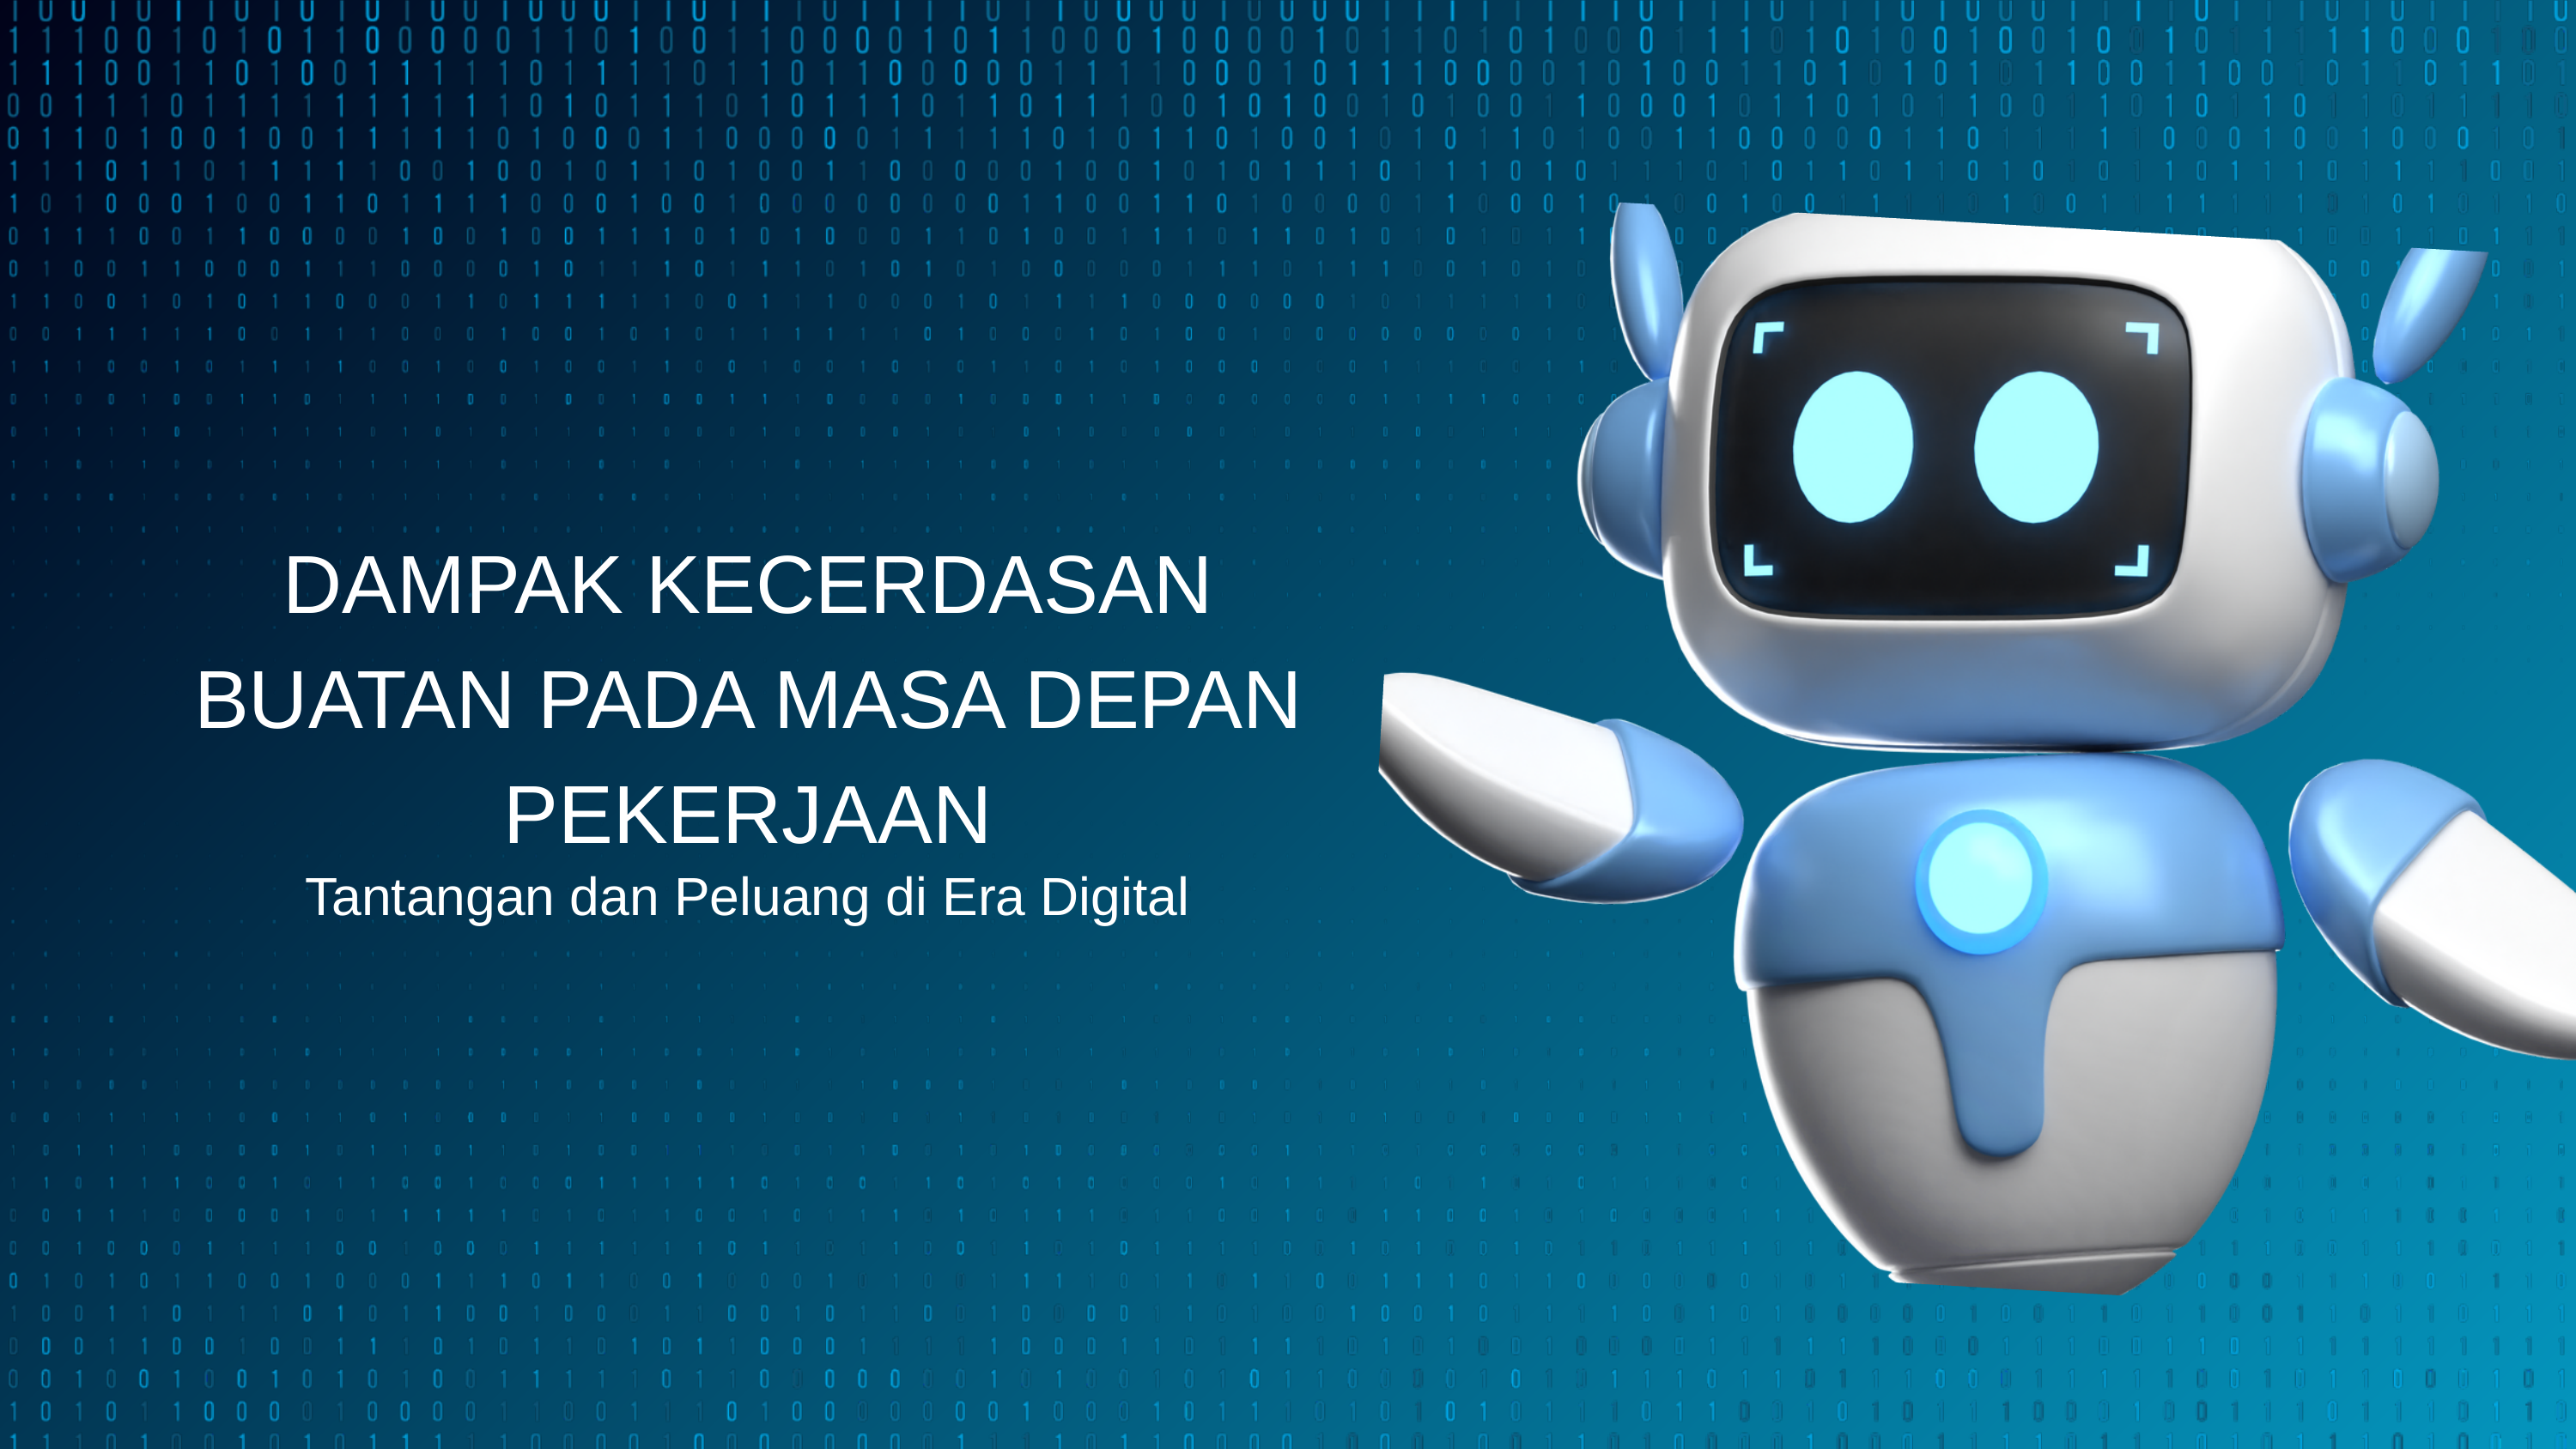

DAMPAK KECERDASAN BUATAN PADA MASA DEPAN PEKERJAAN
Tantangan dan Peluang di Era Digital